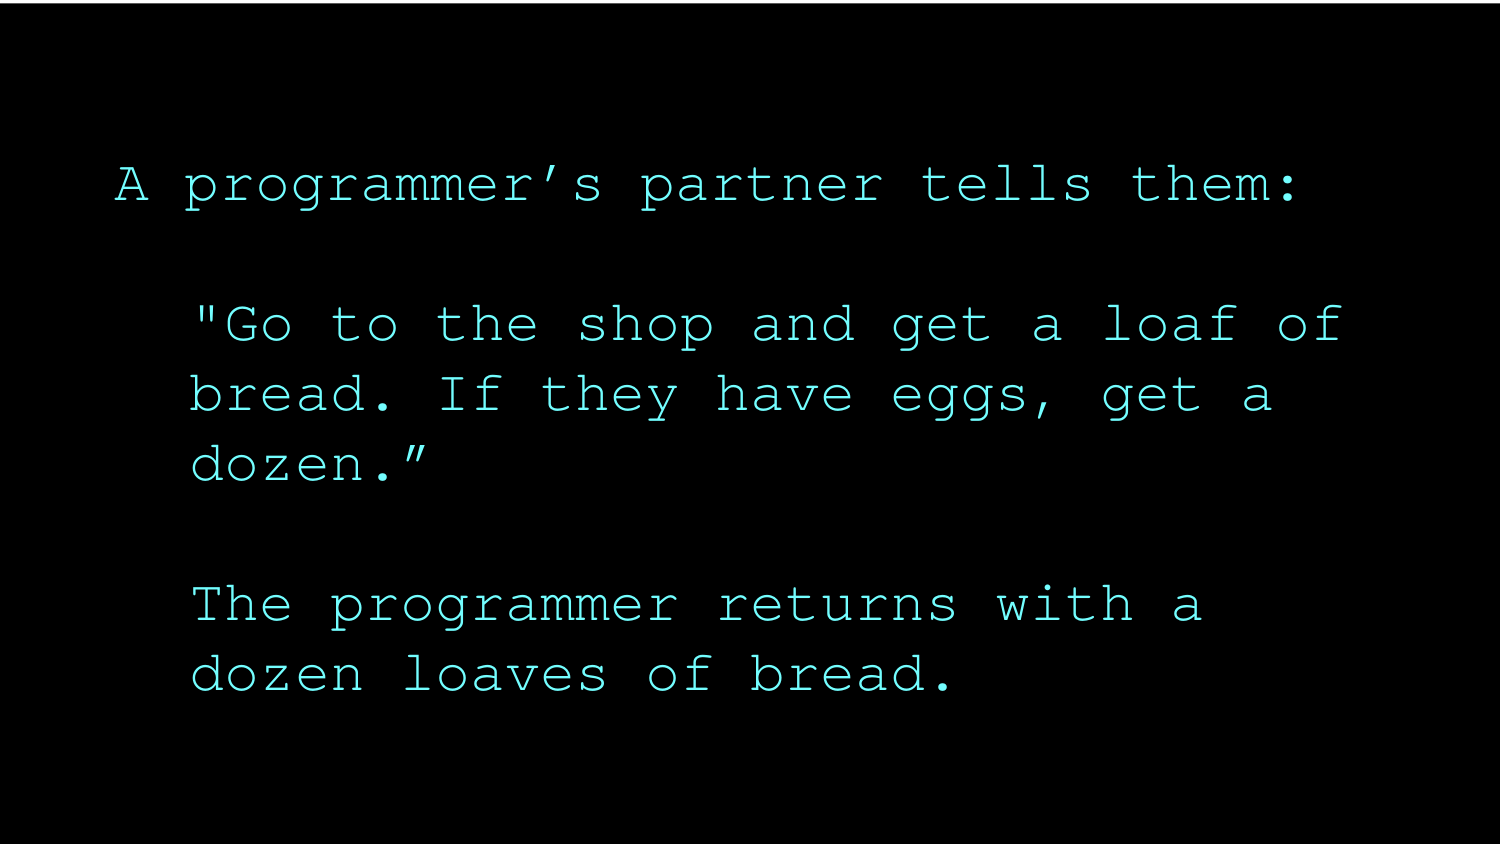

A programmer’s partner tells them:

"Go to the shop and get a loaf of bread. If they have eggs, get a dozen.”
The programmer returns with a dozen loaves of bread.